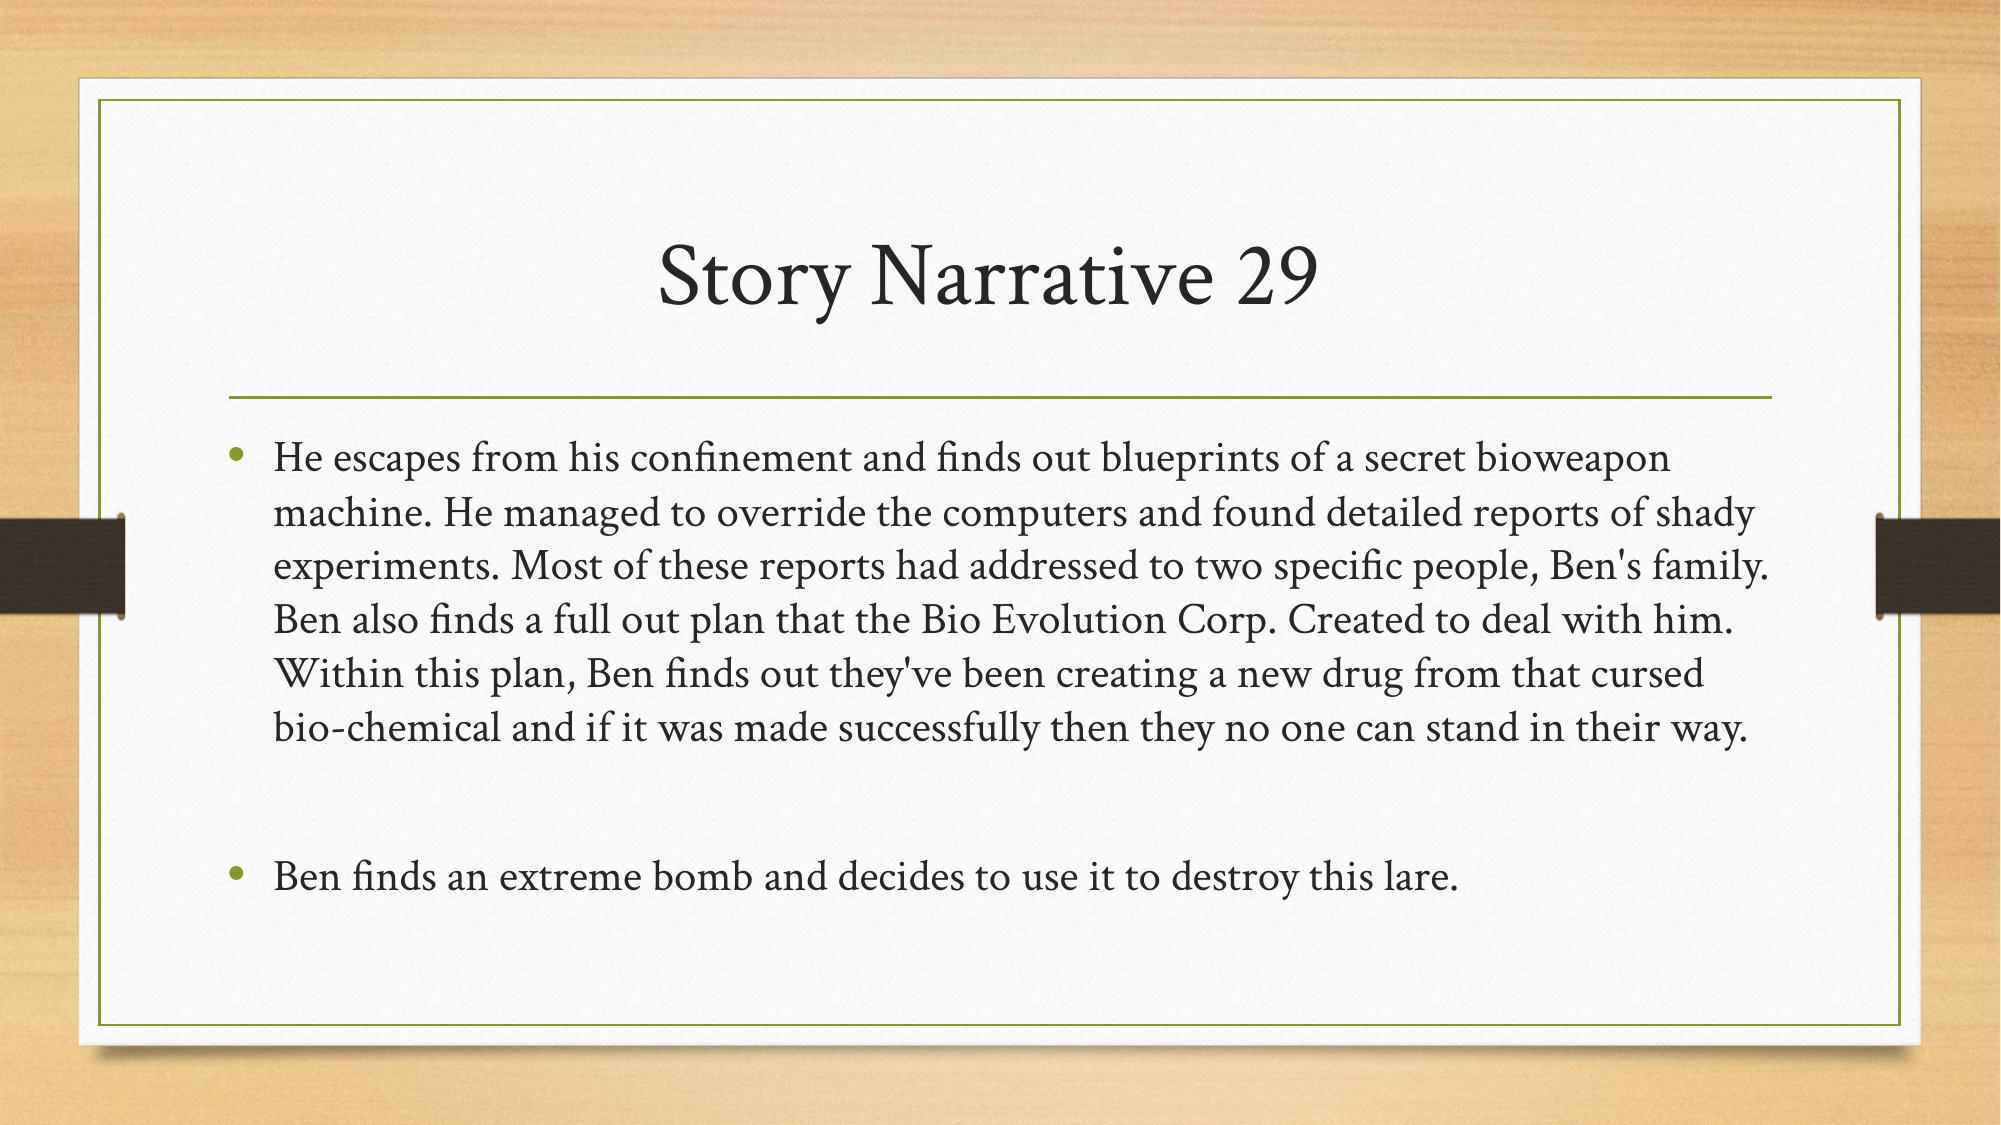

# Story Narrative 29
He escapes from his confinement and finds out blueprints of a secret bioweapon machine. He managed to override the computers and found detailed reports of shady experiments. Most of these reports had addressed to two specific people, Ben's family. Ben also finds a full out plan that the Bio Evolution Corp. Created to deal with him. Within this plan, Ben finds out they've been creating a new drug from that cursed bio-chemical and if it was made successfully then they no one can stand in their way.

Ben finds an extreme bomb and decides to use it to destroy this lare.